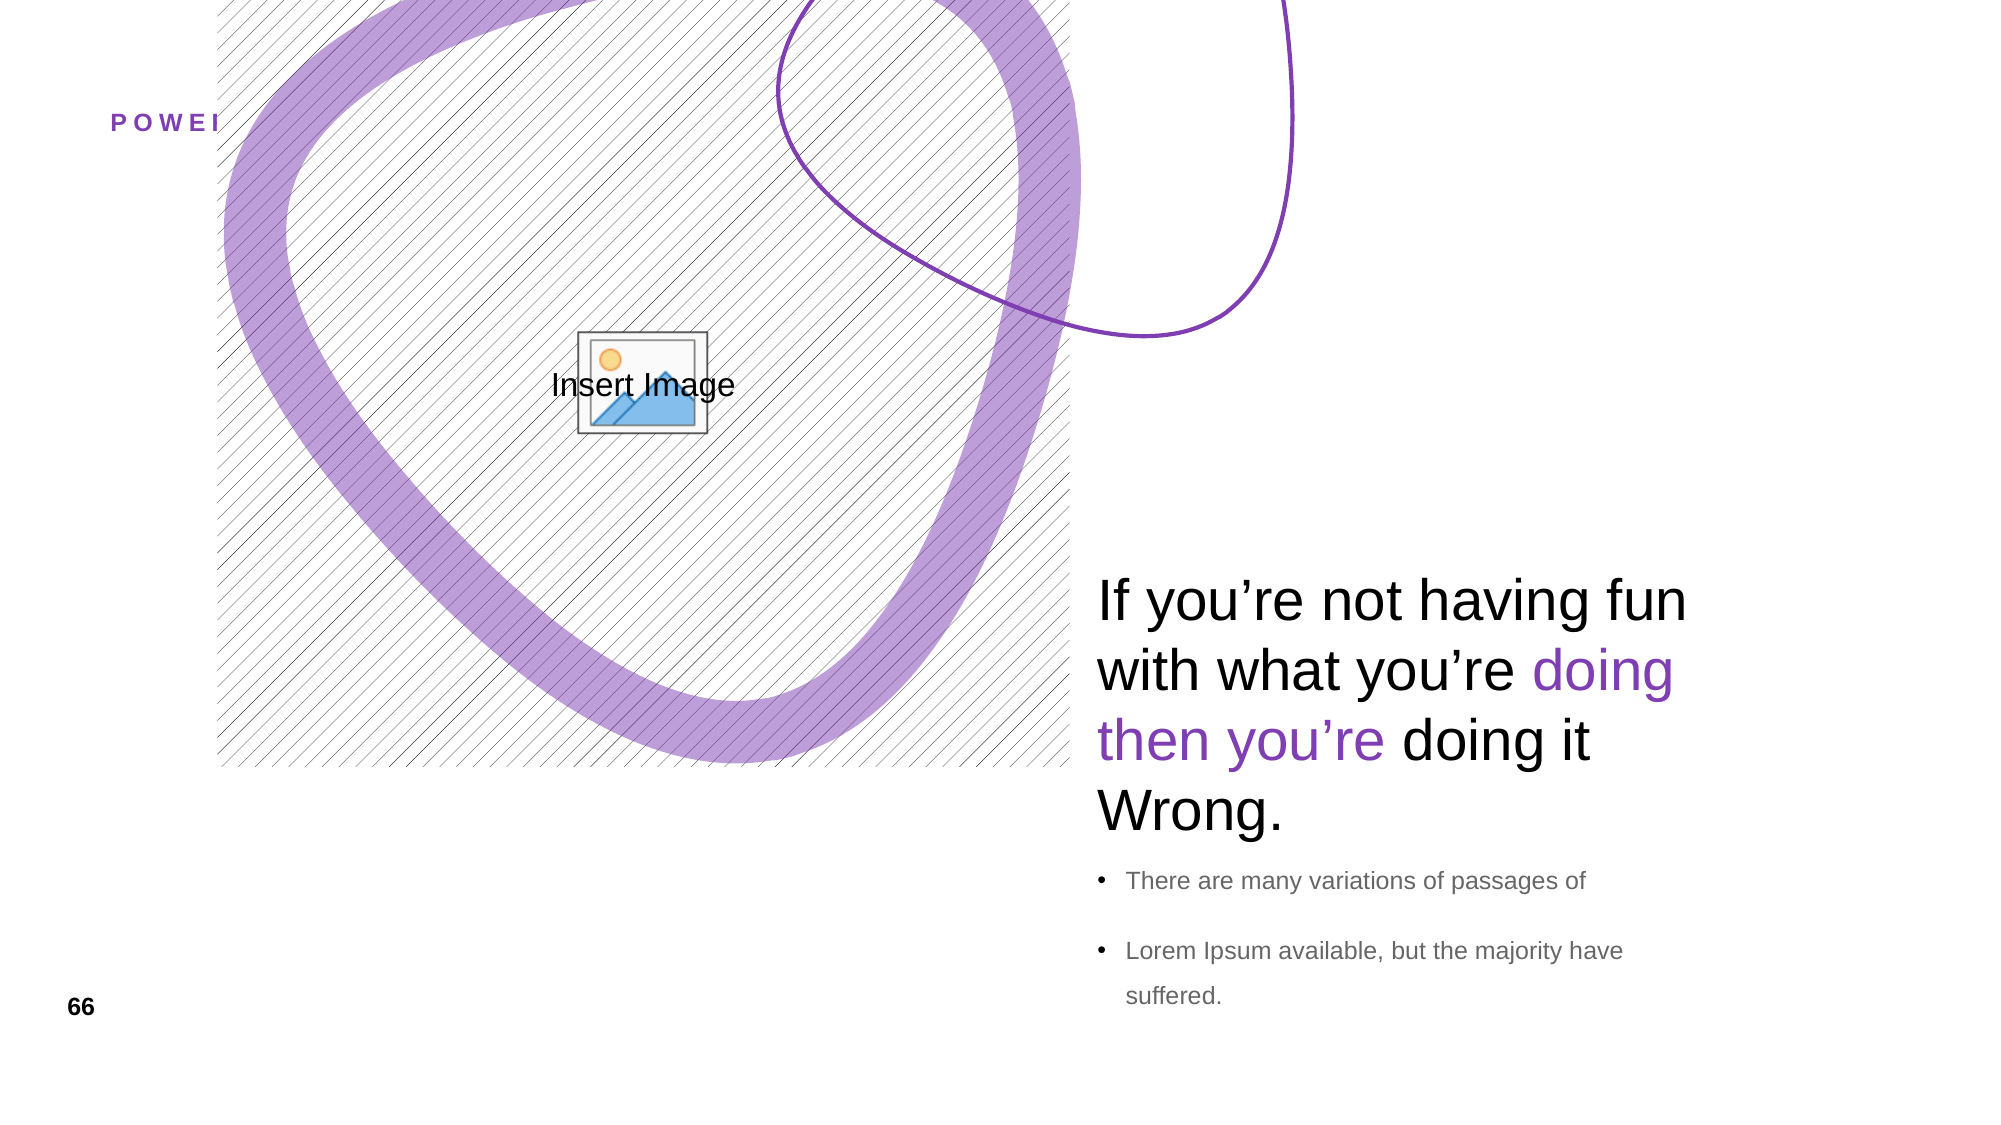

If you’re not having fun with what you’re doing then you’re doing it Wrong.
There are many variations of passages of
Lorem Ipsum available, but the majority have suffered.